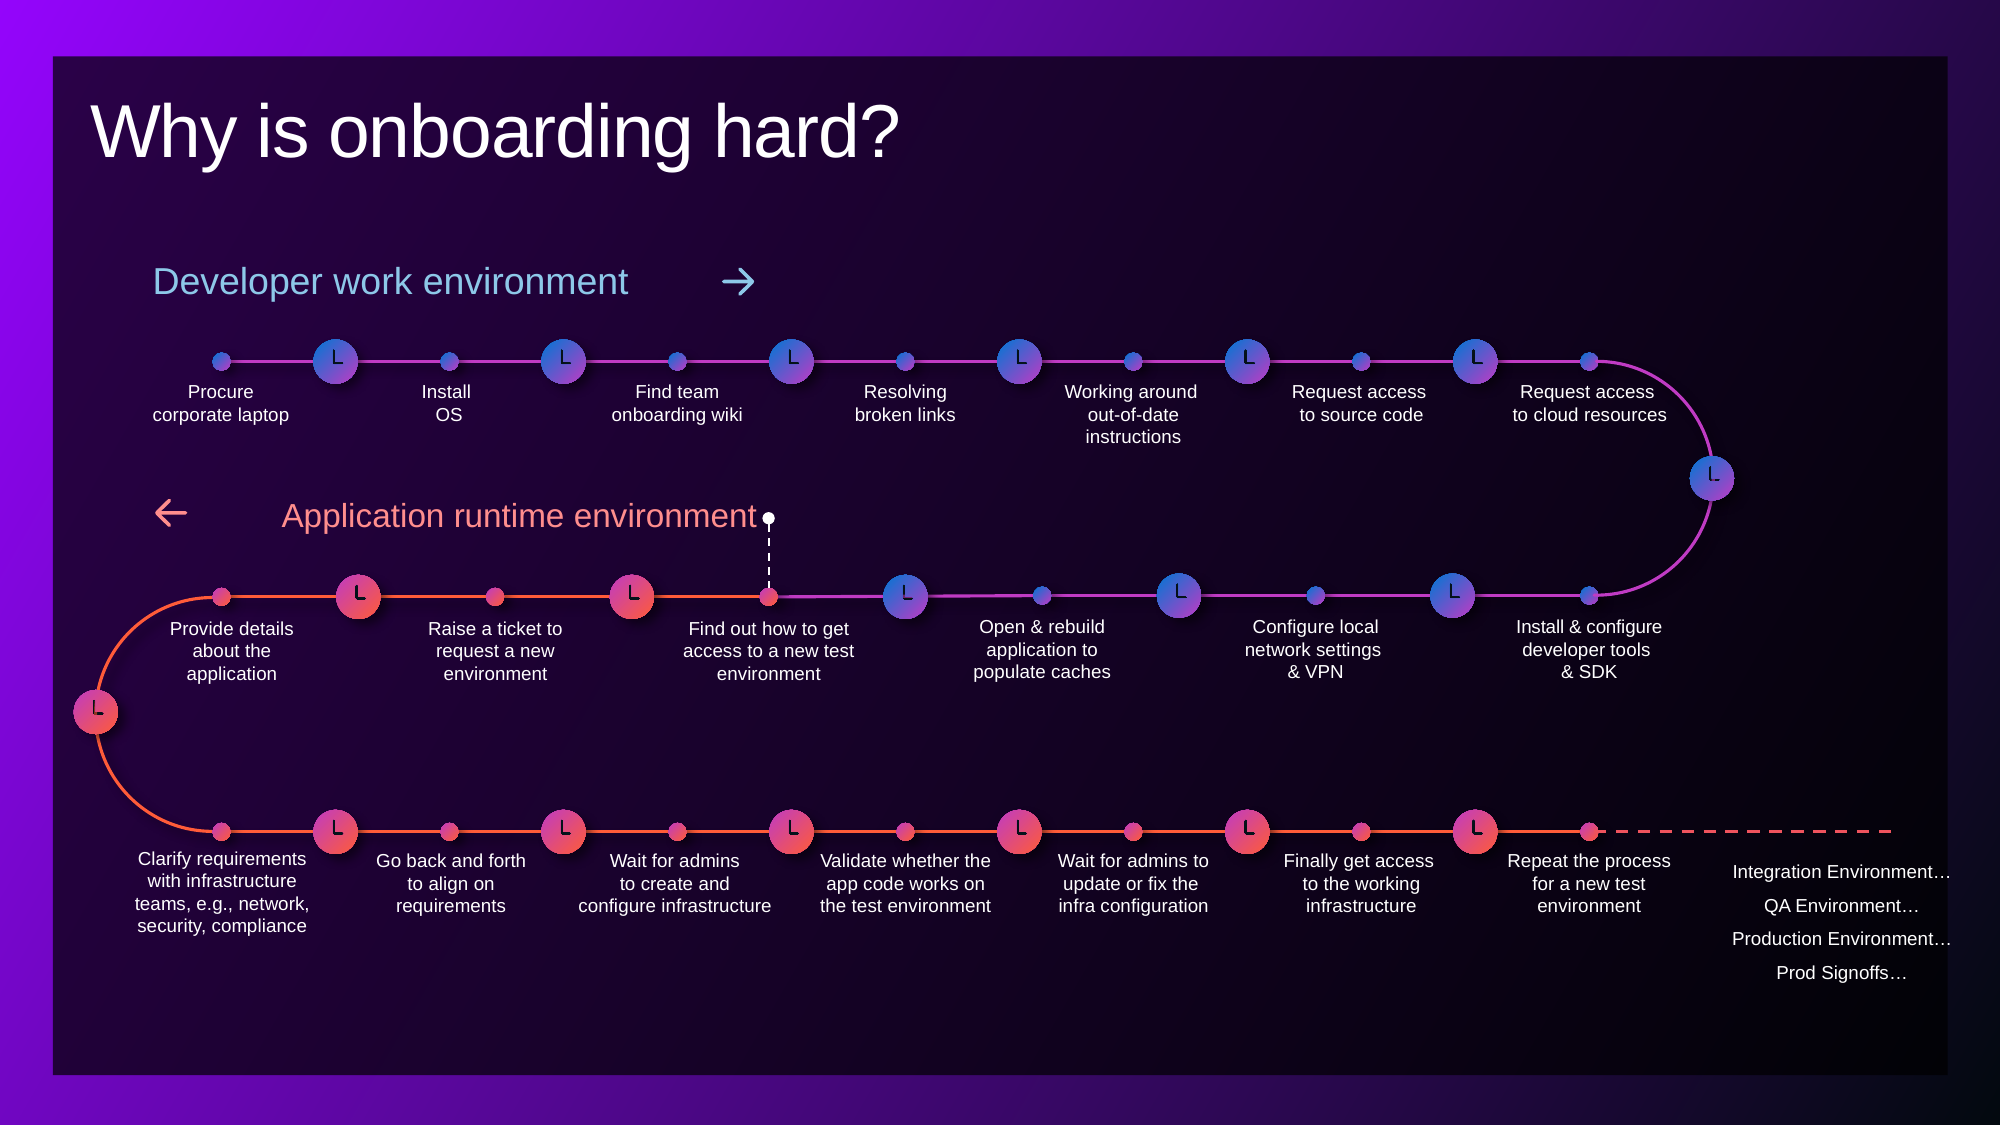

Why is onboarding hard?
Developer work environment

Procure
corporate laptop
Install
OS
Find team onboarding wiki
Resolving
broken links
Working around
out-of-date instructions
Request access
to source code
Request access
to cloud resources

Open & rebuild
application to populate caches
Configure local network settings
& VPN
Install & configure developer tools
& SDK

Application runtime environment

Provide details about the application
Raise a ticket to request a new environment
Find out how to get access to a new test environment

Clarify requirements with infrastructure teams, e.g., network, security, compliance
Integration Environment…
QA Environment…
Production Environment…
Prod Signoffs…
Go back and forth to align on requirements
Wait for admins
to create and
configure infrastructure
Validate whether the app code works on the test environment
Wait for admins to update or fix the
infra configuration
Finally get access
to the working infrastructure
Repeat the process for a new test environment